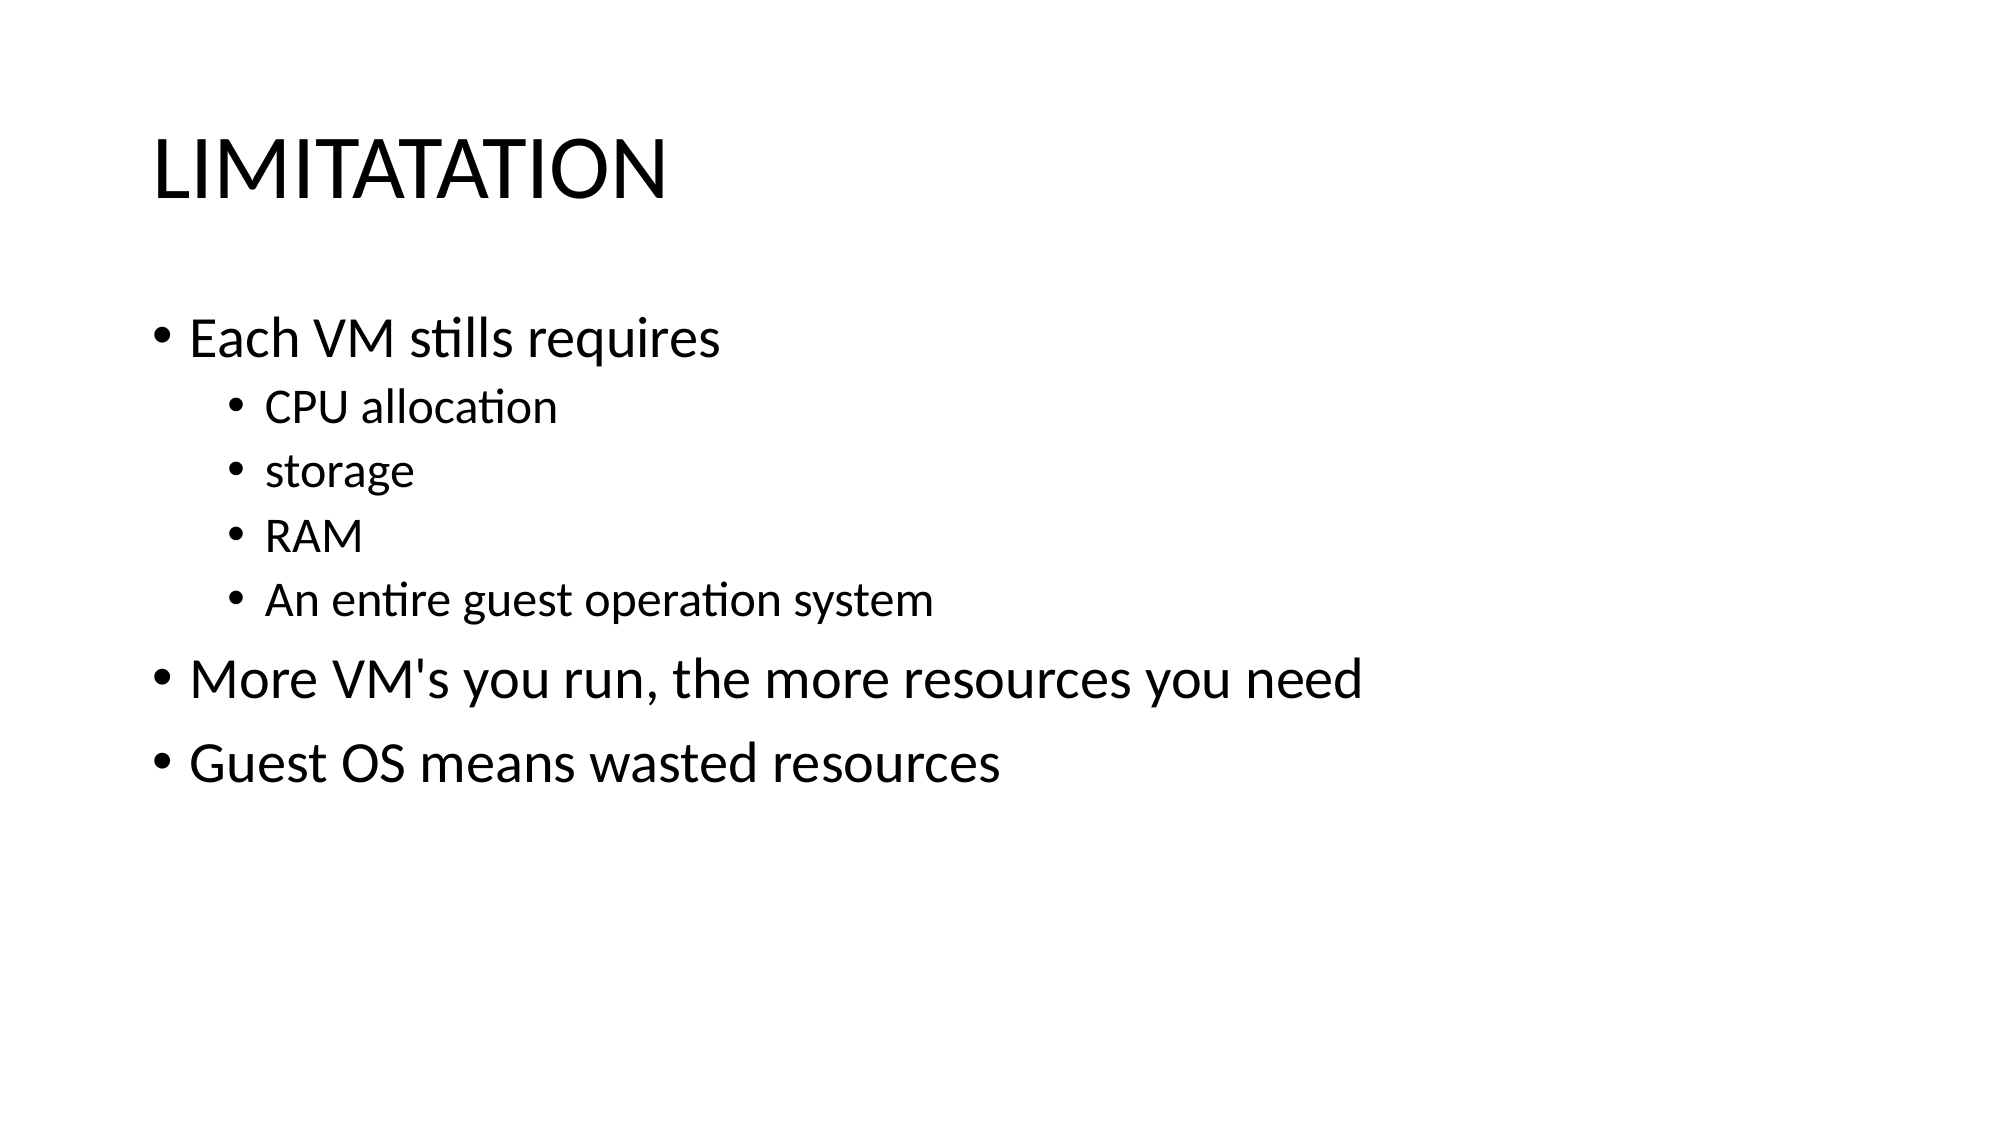

# LIMITATATION
Each VM stills requires
CPU allocation
storage
RAM
An entire guest operation system
More VM's you run, the more resources you need
Guest OS means wasted resources